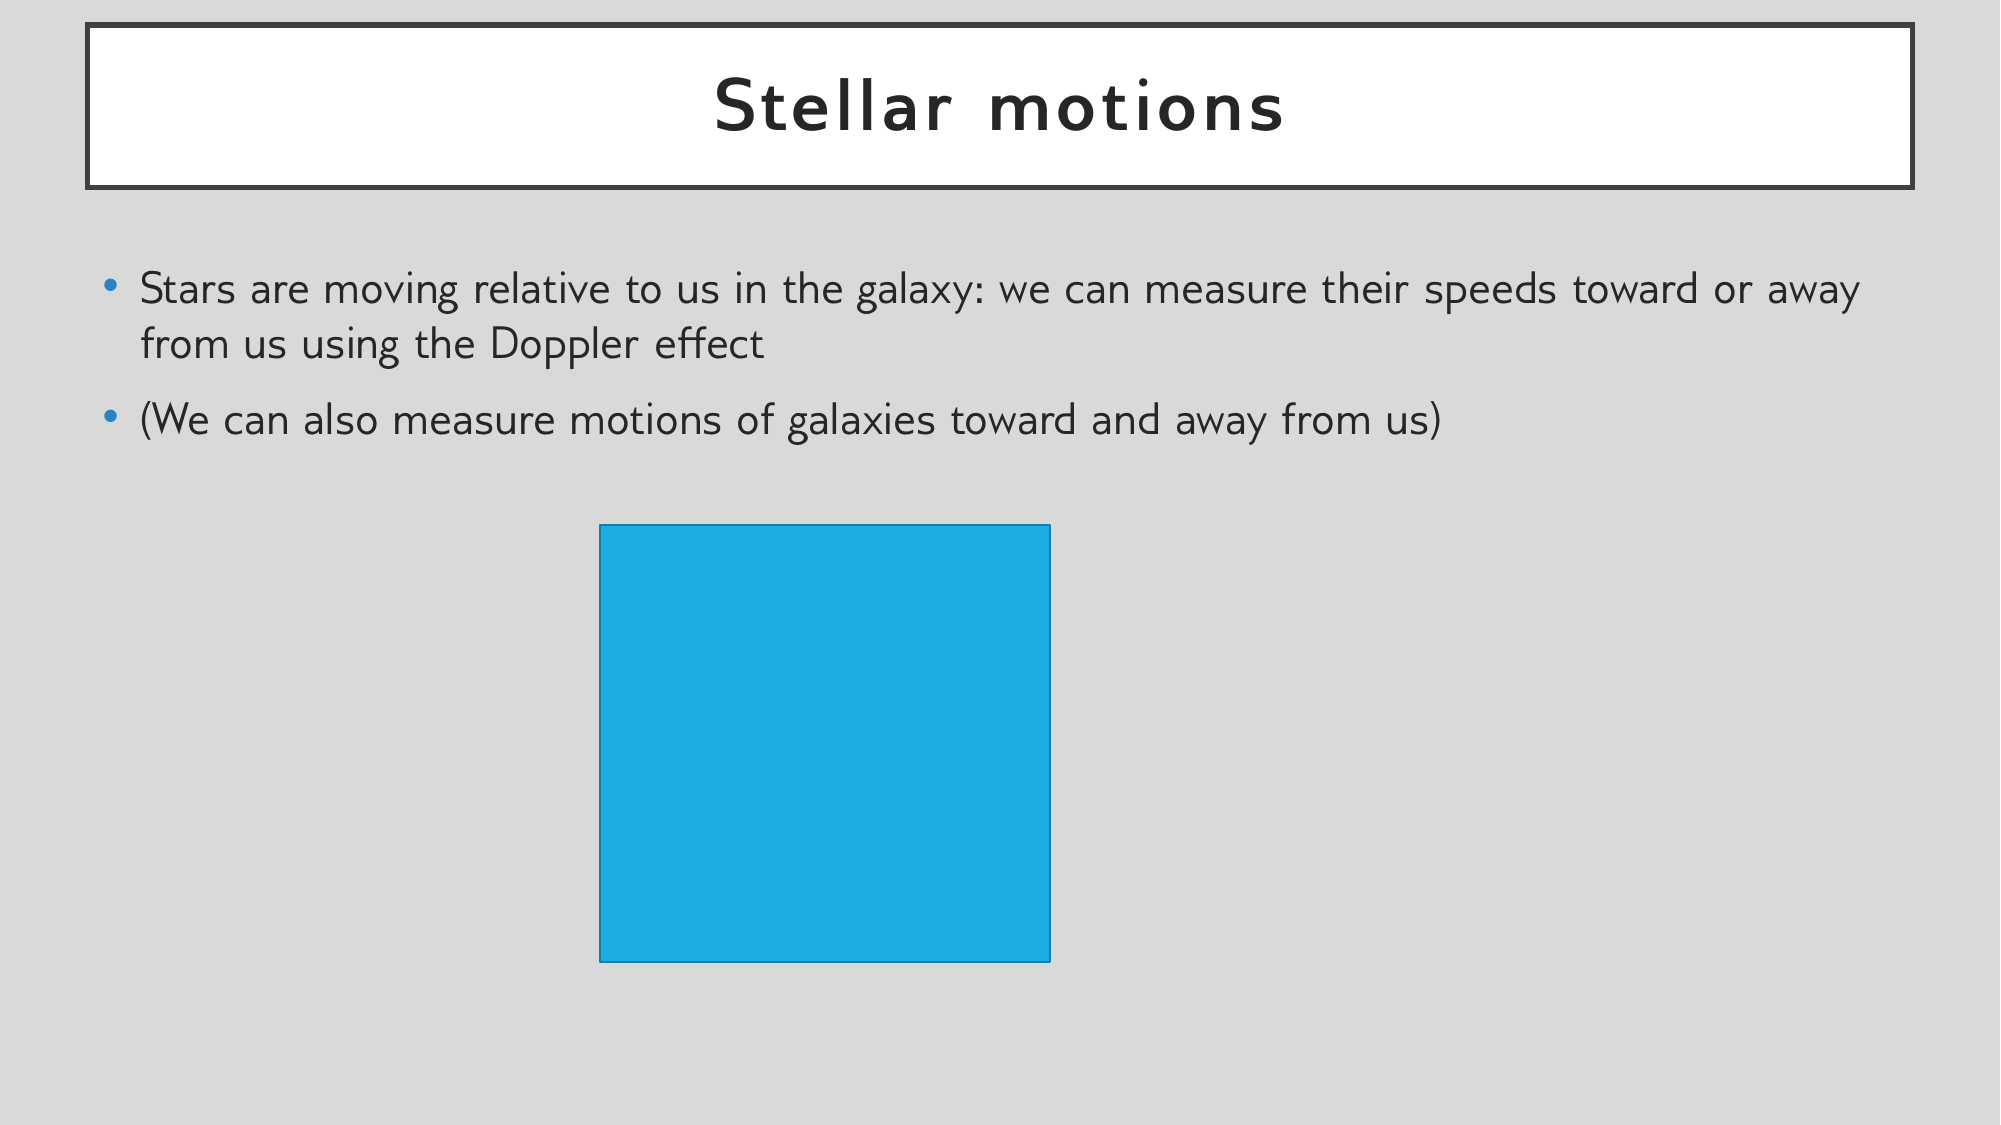

# Stellar motions
Stars are moving relative to us in the galaxy: we can measure their speeds toward or away from us using the Doppler effect
(We can also measure motions of galaxies toward and away from us)